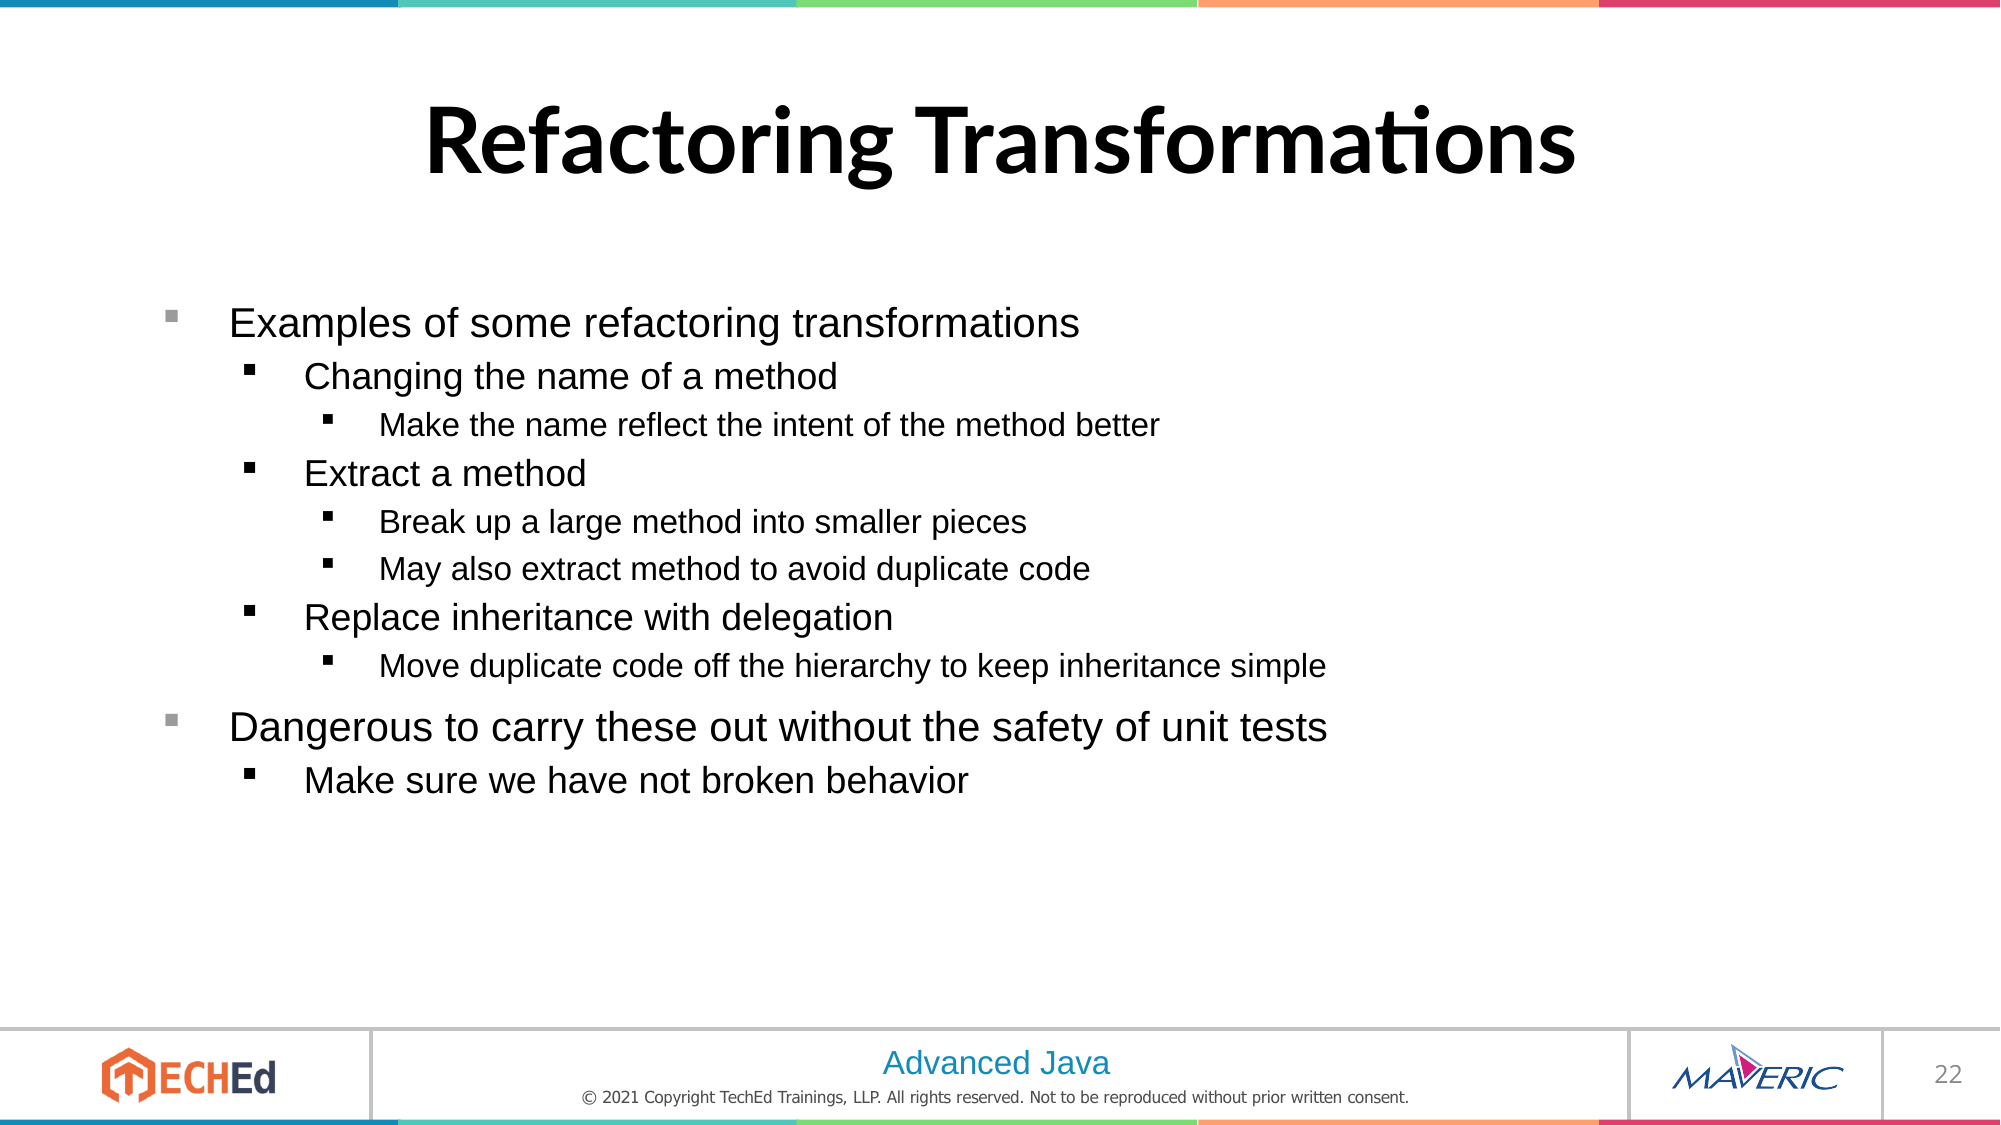

# Refactoring Transformations
Examples of some refactoring transformations
Changing the name of a method
Make the name reflect the intent of the method better
Extract a method
Break up a large method into smaller pieces
May also extract method to avoid duplicate code
Replace inheritance with delegation
Move duplicate code off the hierarchy to keep inheritance simple
Dangerous to carry these out without the safety of unit tests
Make sure we have not broken behavior